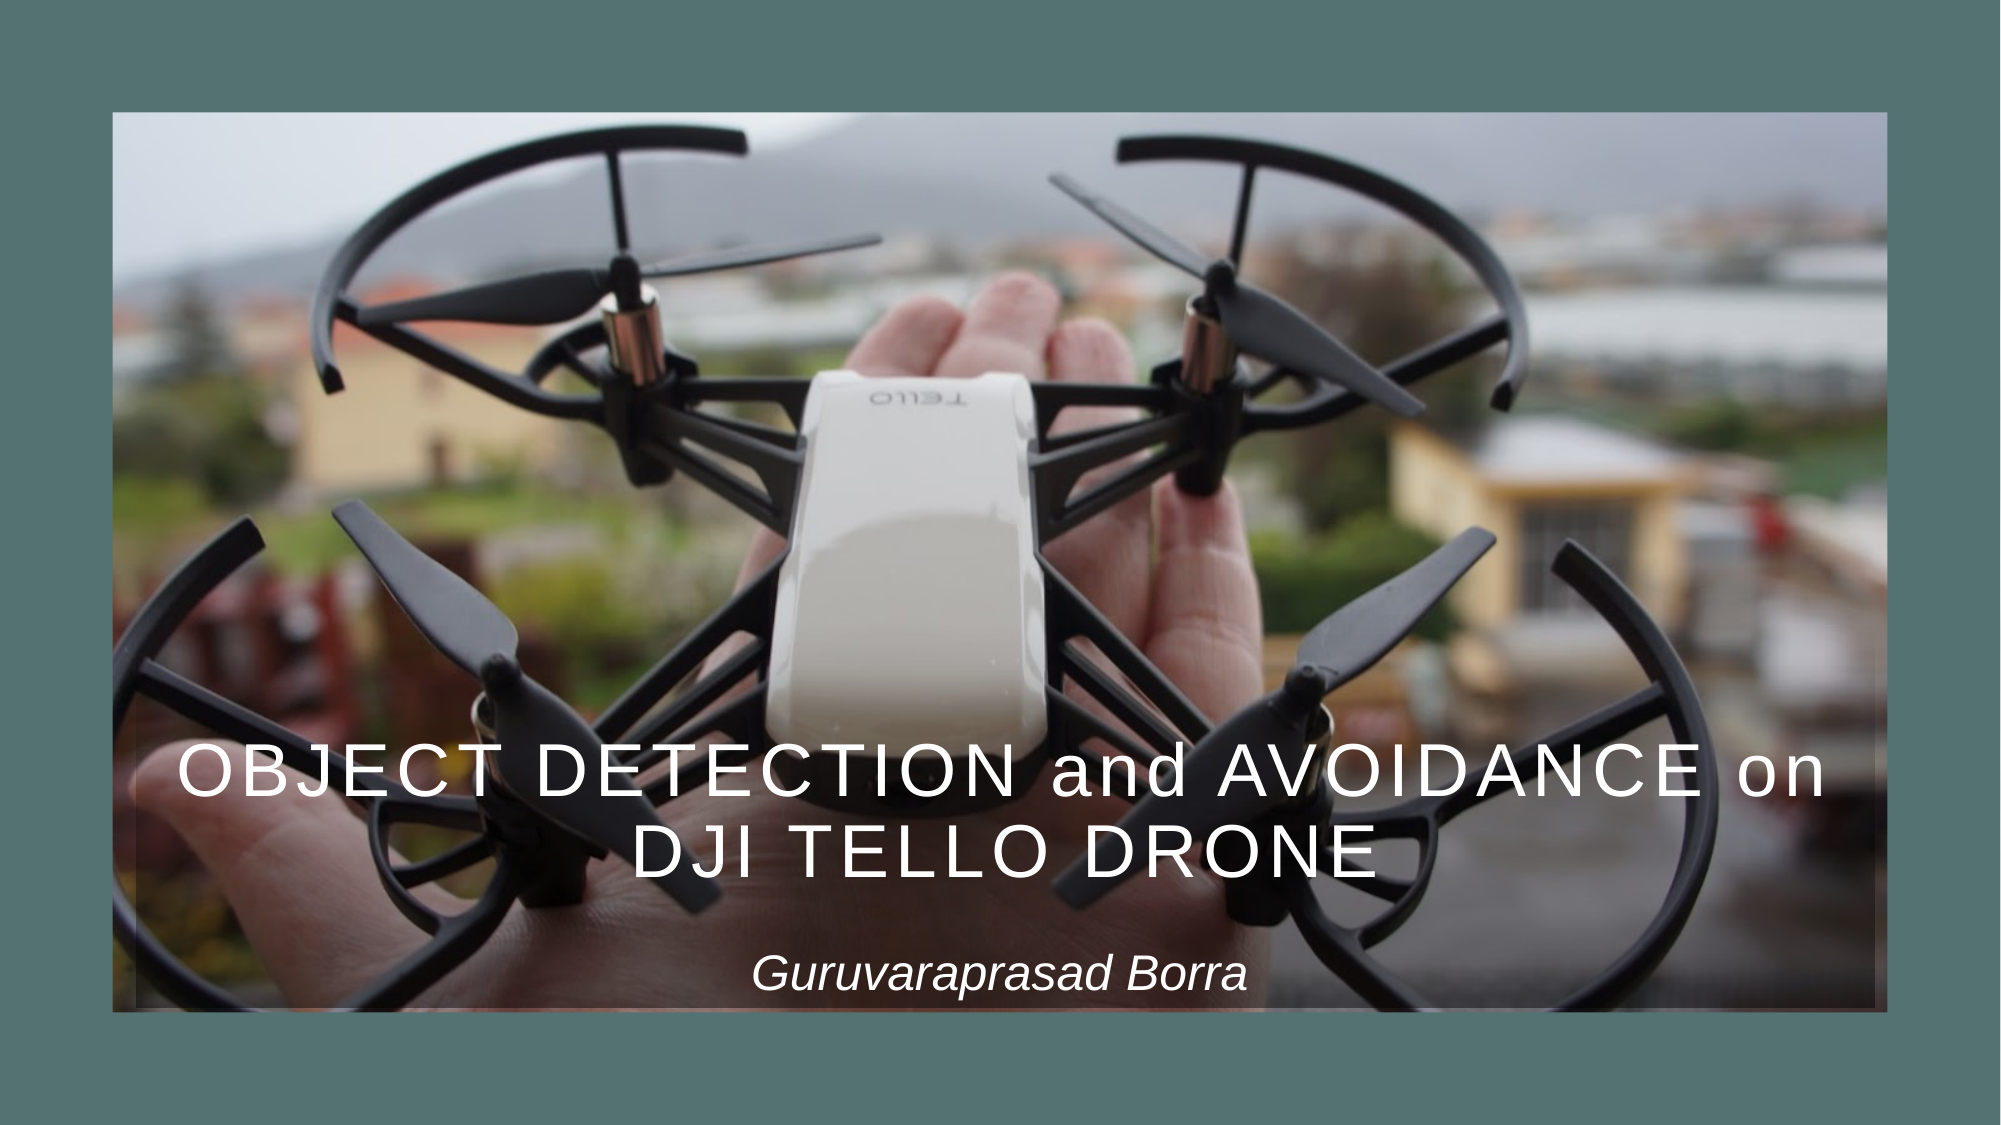

# OBJECT DETECTION and AVOIDANCE on DJI TELLO DRONE
Guruvaraprasad Borra